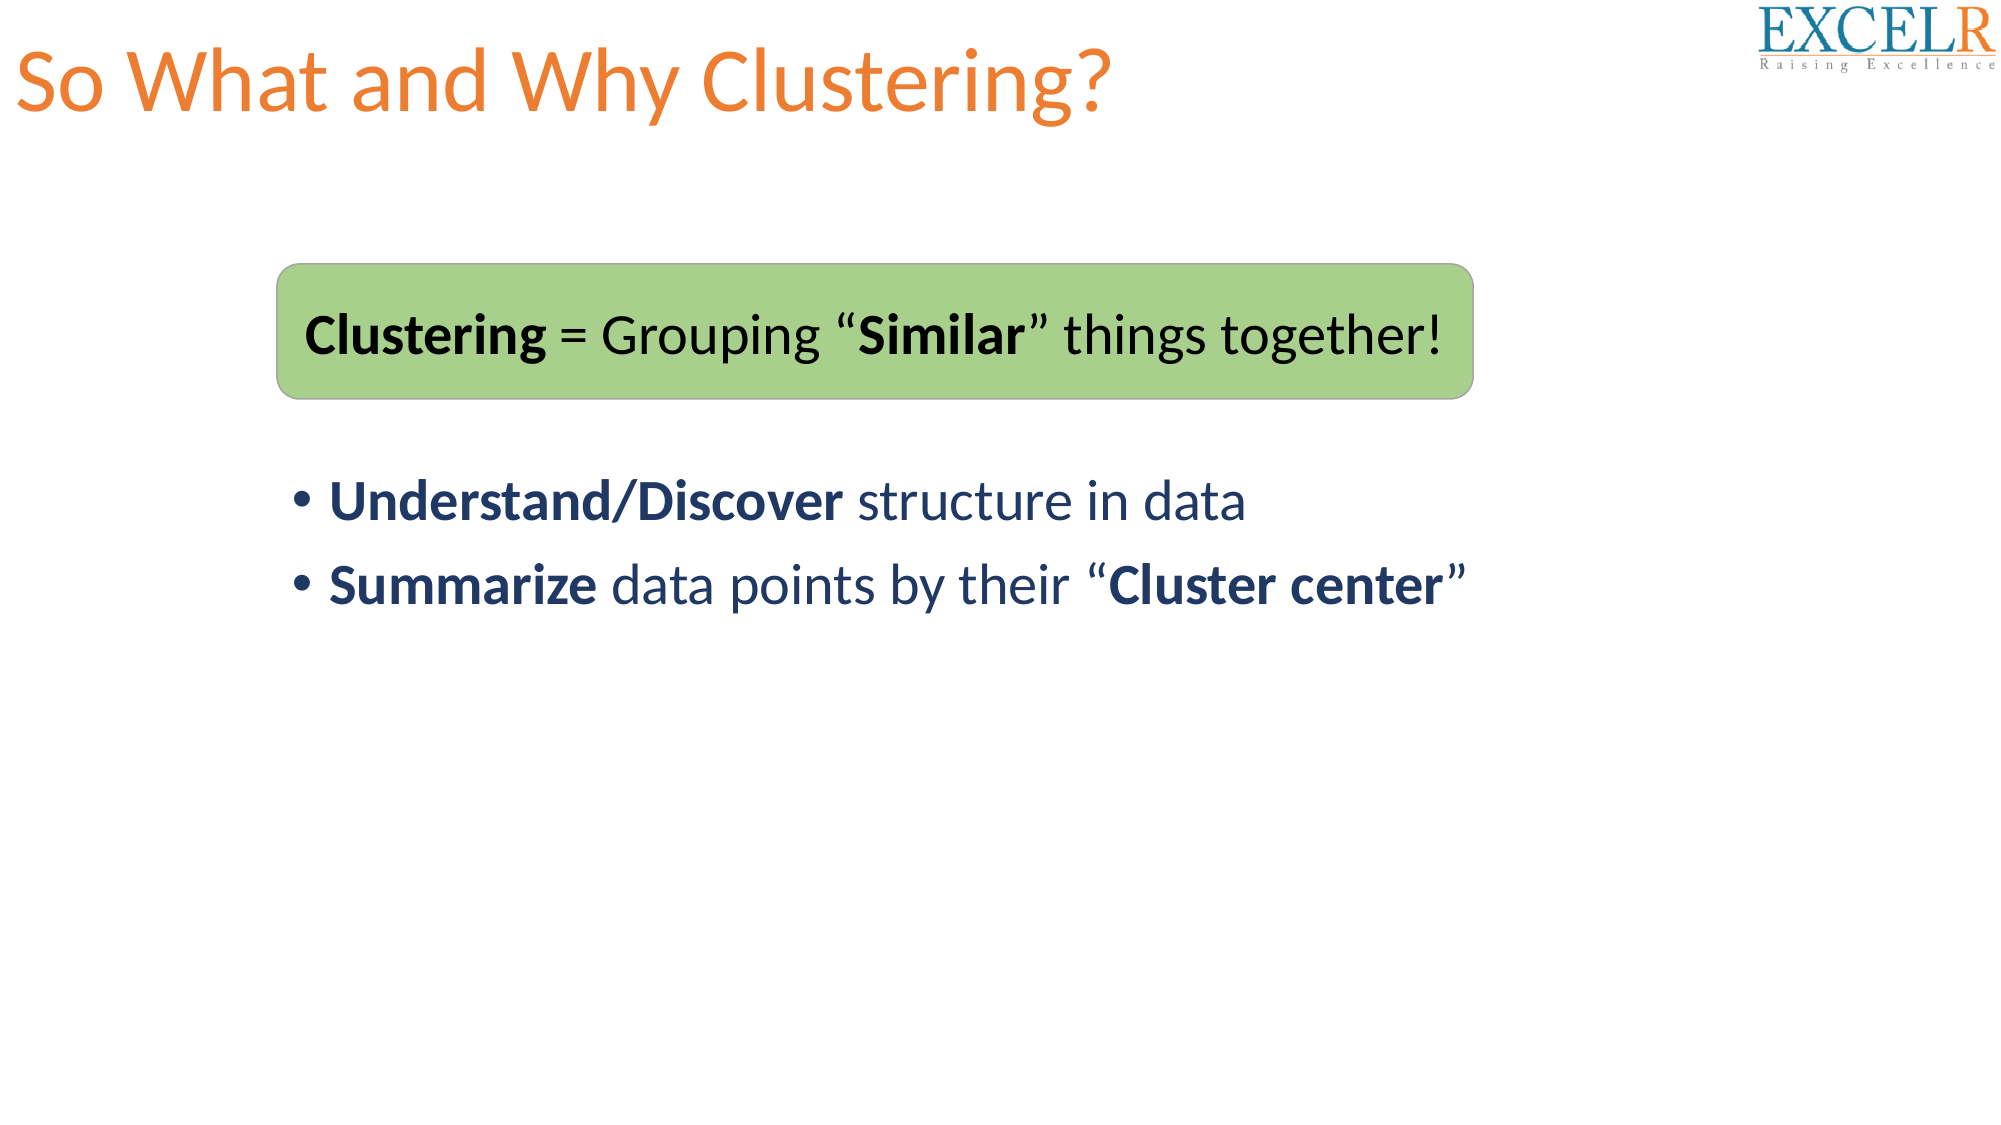

# So What and Why Clustering?
Clustering = Grouping “Similar” things together!
Understand/Discover structure in data
Summarize data points by their “Cluster center”